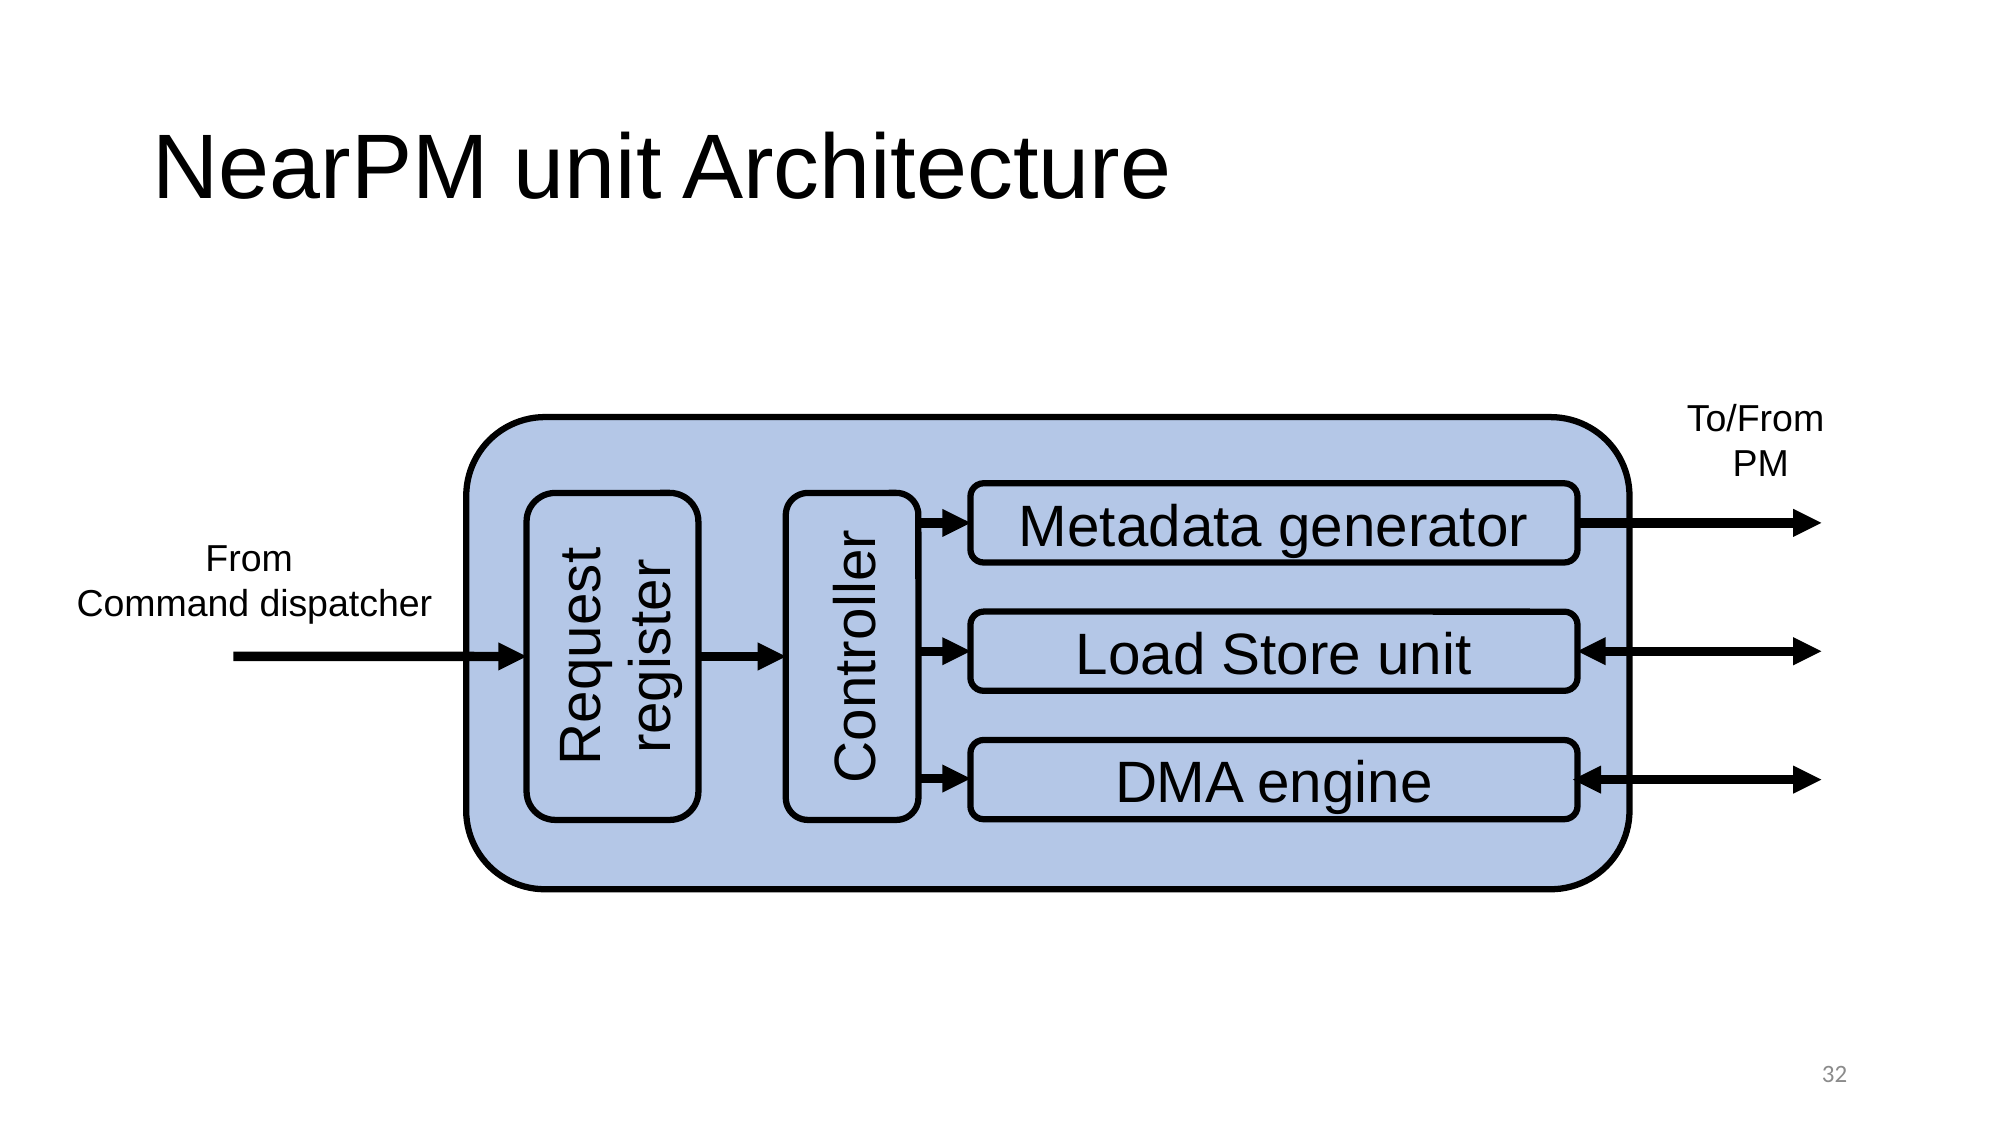

# NearPM unit Architecture
To/From
PM

Metadata generator
From
Command dispatcher
Request register
Controller
Load Store unit
DMA engine
32